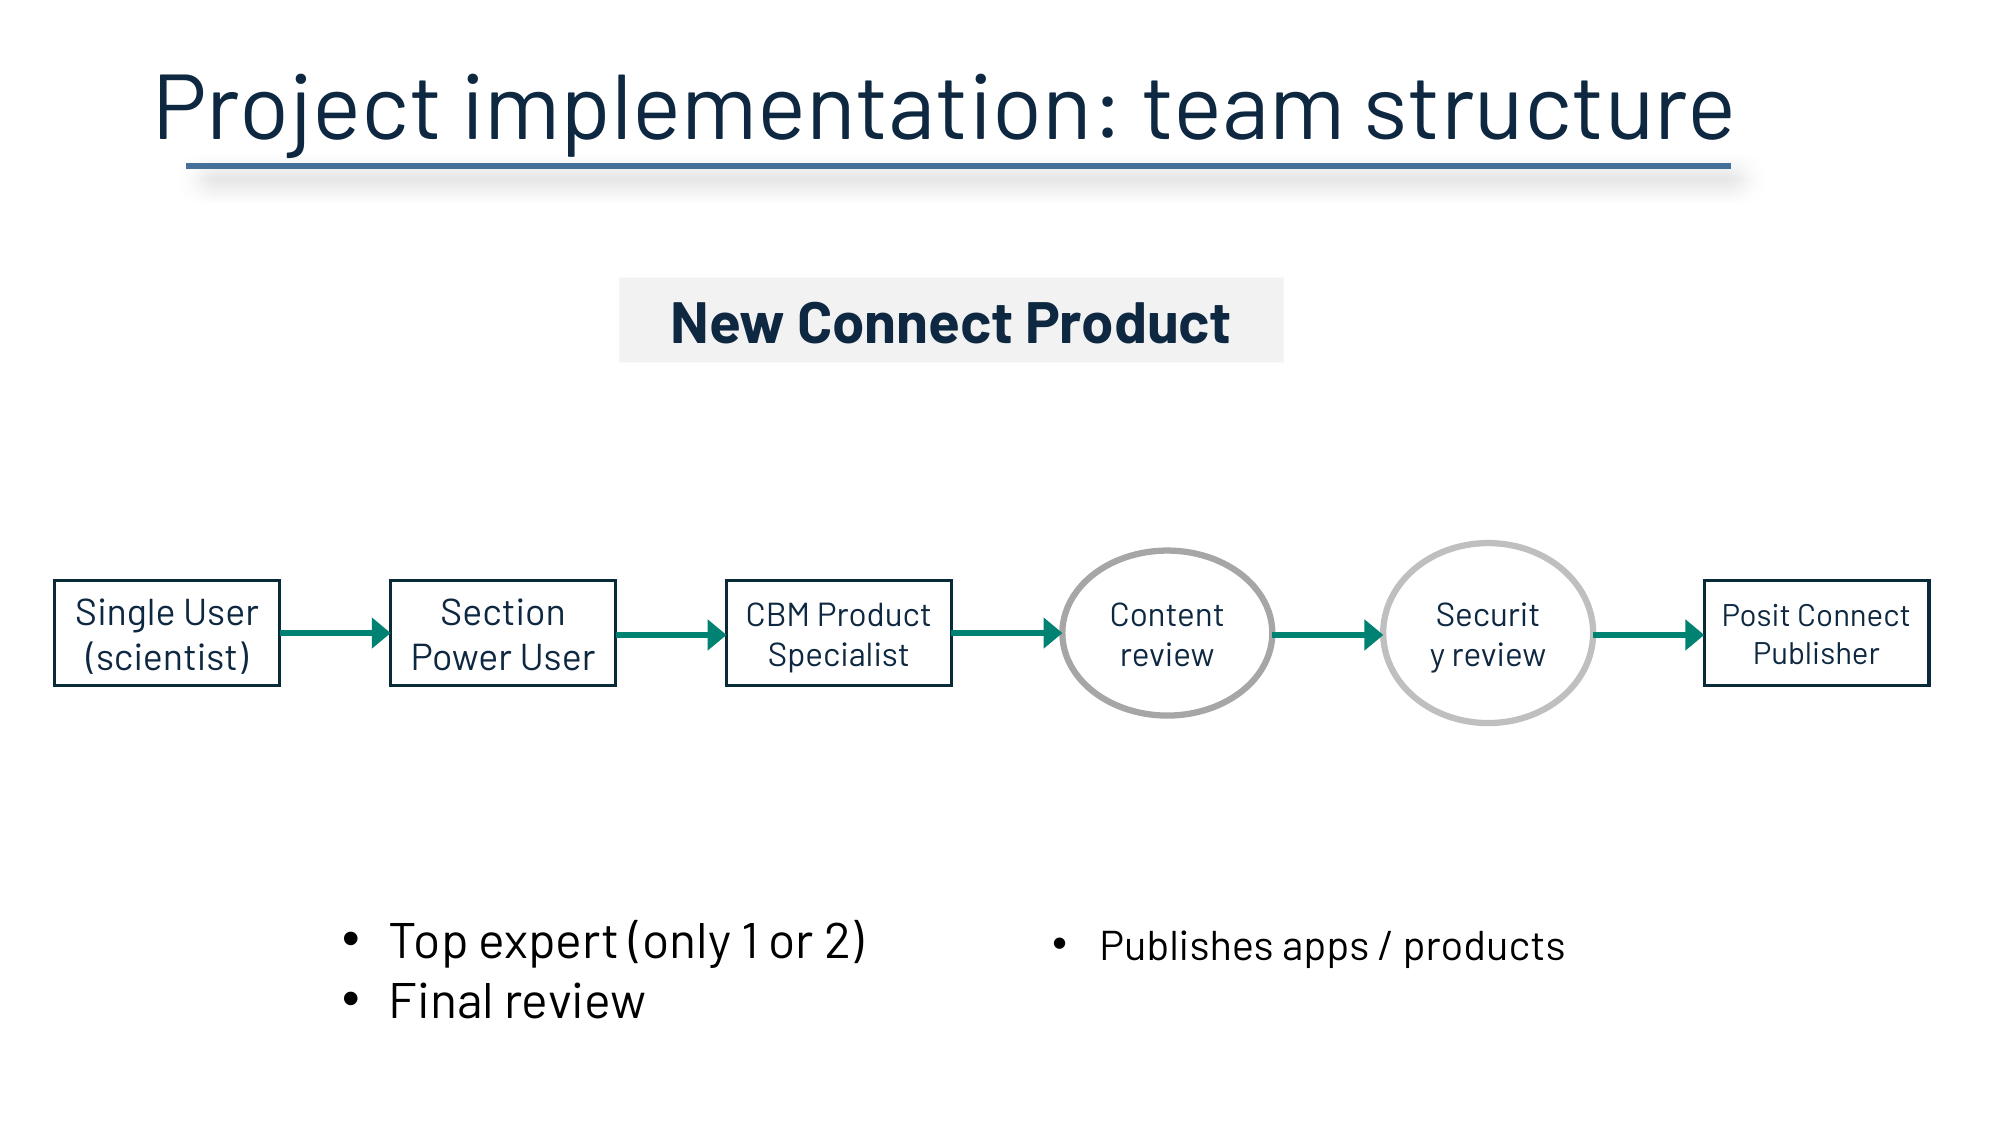

# Project implementation: team structure
New Connect Product
Security review
Content review
Section Power User
CBM Product Specialist
Posit Connect Publisher
Single User
(scientist)
Top expert (only 1 or 2)
Final review
Publishes apps / products